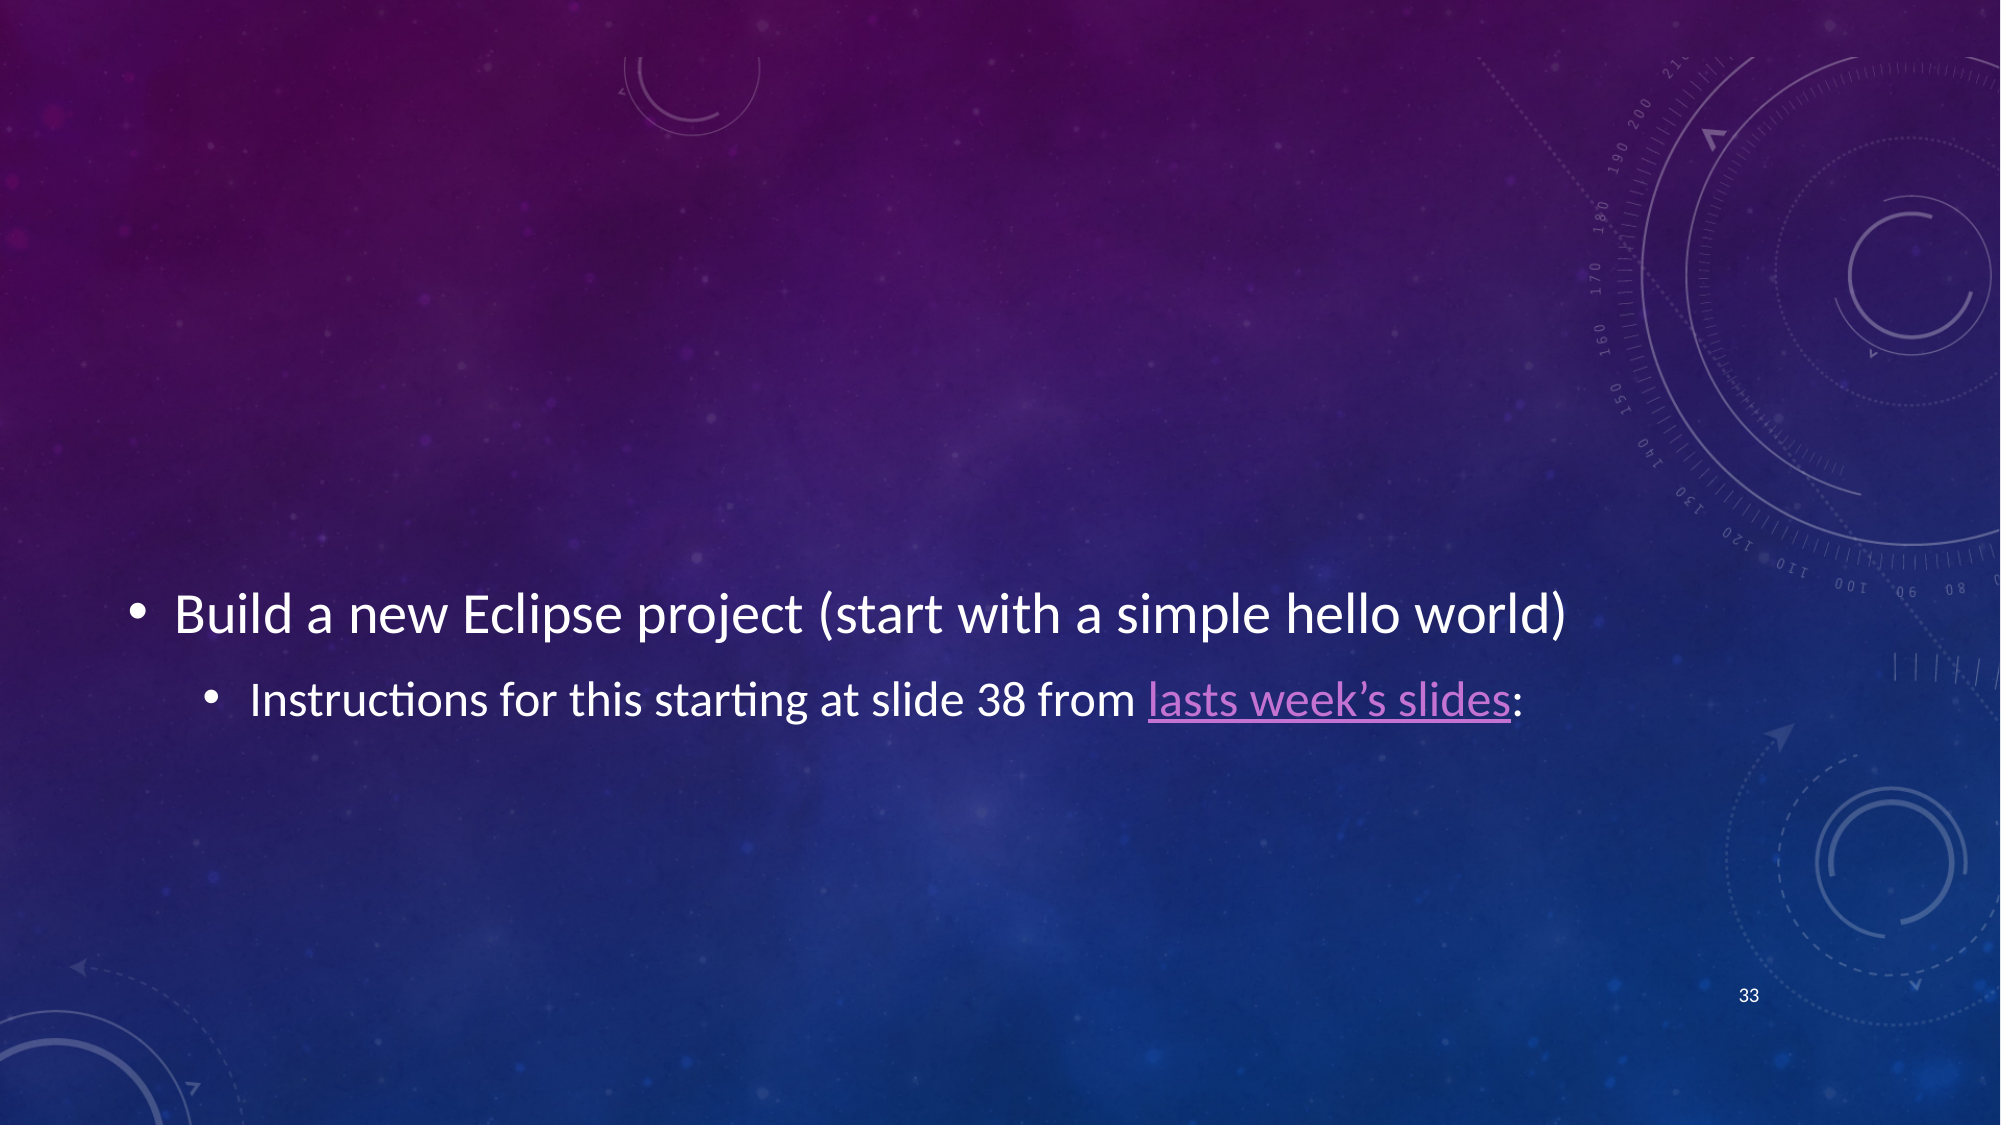

#
Build a new Eclipse project (start with a simple hello world)
Instructions for this starting at slide 38 from lasts week’s slides:
33